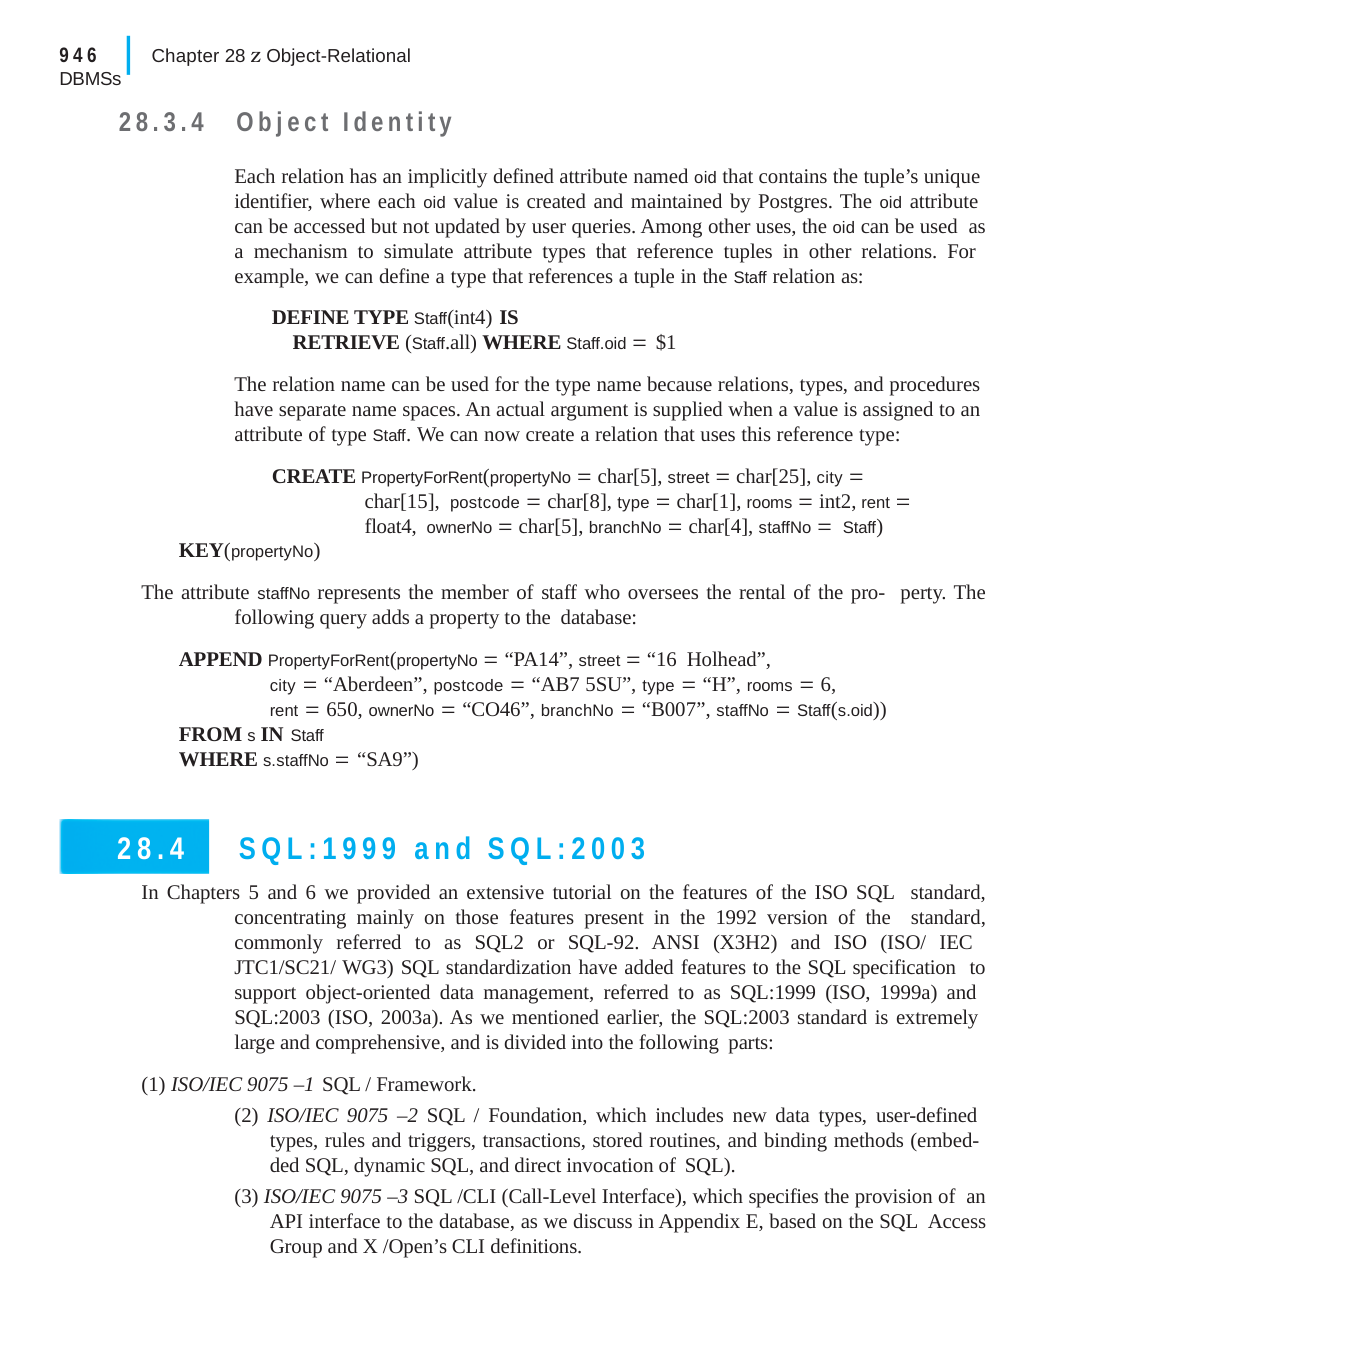

|
946	Chapter 28 z Object-Relational DBMSs
28.3.4	Object Identity
Each relation has an implicitly defined attribute named oid that contains the tuple’s unique  identifier, where each oid value is created and maintained by Postgres. The oid attribute  can be accessed but not updated by user queries. Among other uses, the oid can be used  as a mechanism to simulate attribute types that reference tuples in other relations. For  example, we can define a type that references a tuple in the Staff relation as:
DEFINE TYPE Staff(int4) IS
RETRIEVE (Staff.all) WHERE Staff.oid = $1
The relation name can be used for the type name because relations, types, and procedures  have separate name spaces. An actual argument is supplied when a value is assigned to an  attribute of type Staff. We can now create a relation that uses this reference type:
CREATE PropertyForRent(propertyNo = char[5], street = char[25], city = char[15],  postcode = char[8], type = char[1], rooms = int2, rent = float4,  ownerNo = char[5], branchNo = char[4], staffNo = Staff)
KEY(propertyNo)
The attribute staffNo represents the member of staff who oversees the rental of the pro-  perty. The following query adds a property to the database:
APPEND PropertyForRent(propertyNo = “PA14”, street = “16 Holhead”,
city = “Aberdeen”, postcode = “AB7 5SU”, type = “H”, rooms = 6,
rent = 650, ownerNo = “CO46”, branchNo = “B007”, staffNo = Staff(s.oid))
FROM s IN Staff
WHERE s.staffNo = “SA9”)

28.4	SQL:1999 and SQL:2003
In Chapters 5 and 6 we provided an extensive tutorial on the features of the ISO SQL  standard, concentrating mainly on those features present in the 1992 version of the  standard, commonly referred to as SQL2 or SQL-92. ANSI (X3H2) and ISO (ISO/ IEC  JTC1/SC21/ WG3) SQL standardization have added features to the SQL specification  to support object-oriented data management, referred to as SQL:1999 (ISO, 1999a) and  SQL:2003 (ISO, 2003a). As we mentioned earlier, the SQL:2003 standard is extremely  large and comprehensive, and is divided into the following parts:
(1) ISO/IEC 9075 –1 SQL / Framework.
(2) ISO/IEC 9075 –2 SQL / Foundation, which includes new data types, user-defined  types, rules and triggers, transactions, stored routines, and binding methods (embed-  ded SQL, dynamic SQL, and direct invocation of SQL).
(3) ISO/IEC 9075 –3 SQL /CLI (Call-Level Interface), which specifies the provision of  an API interface to the database, as we discuss in Appendix E, based on the SQL  Access Group and X /Open’s CLI definitions.